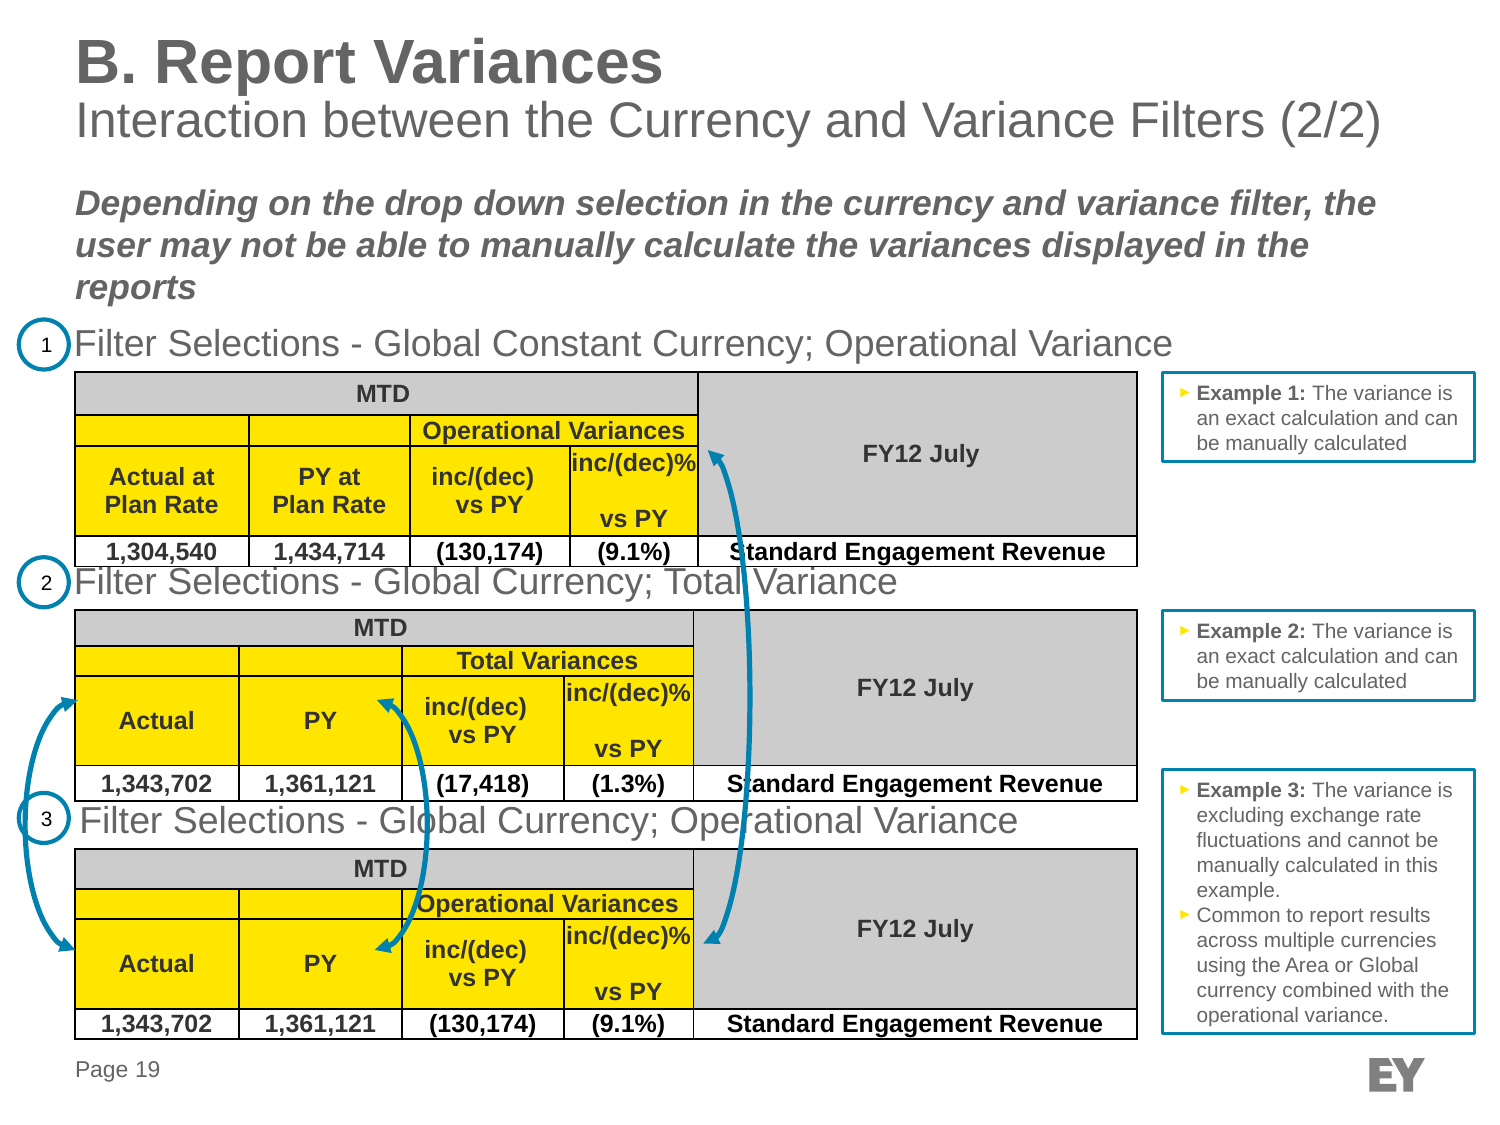

# B. Report Variances Interaction between the Currency and Variance Filters (2/2)
Depending on the drop down selection in the currency and variance filter, the user may not be able to manually calculate the variances displayed in the reports
Filter Selections - Global Constant Currency; Operational Variance
1
| MTD |  |  |  | FY12 July |
| --- | --- | --- | --- | --- |
|  |  | Operational Variances |  |  |
| Actual at Plan Rate | PY at Plan Rate | inc/(dec) vs PY | inc/(dec)% vs PY |  |
| 1,304,540 | 1,434,714 | (130,174) | (9.1%) | Standard Engagement Revenue |
Example 1: The variance is an exact calculation and can be manually calculated

Filter Selections - Global Currency; Total Variance
2
| MTD |  |  |  | FY12 July |
| --- | --- | --- | --- | --- |
|  |  | Total Variances |  |  |
| Actual | PY | inc/(dec) vs PY | inc/(dec)% vs PY |  |
| 1,343,702 | 1,361,121 | (17,418) | (1.3%) | Standard Engagement Revenue |
Example 2: The variance is an exact calculation and can be manually calculated

Example 3: The variance is excluding exchange rate fluctuations and cannot be manually calculated in this example.
Common to report results across multiple currencies using the Area or Global currency combined with the operational variance.
Filter Selections - Global Currency; Operational Variance
3
| MTD |  |  |  | FY12 July |
| --- | --- | --- | --- | --- |
|  |  | Operational Variances |  |  |
| Actual | PY | inc/(dec) vs PY | inc/(dec)% vs PY |  |
| 1,343,702 | 1,361,121 | (130,174) | (9.1%) | Standard Engagement Revenue |